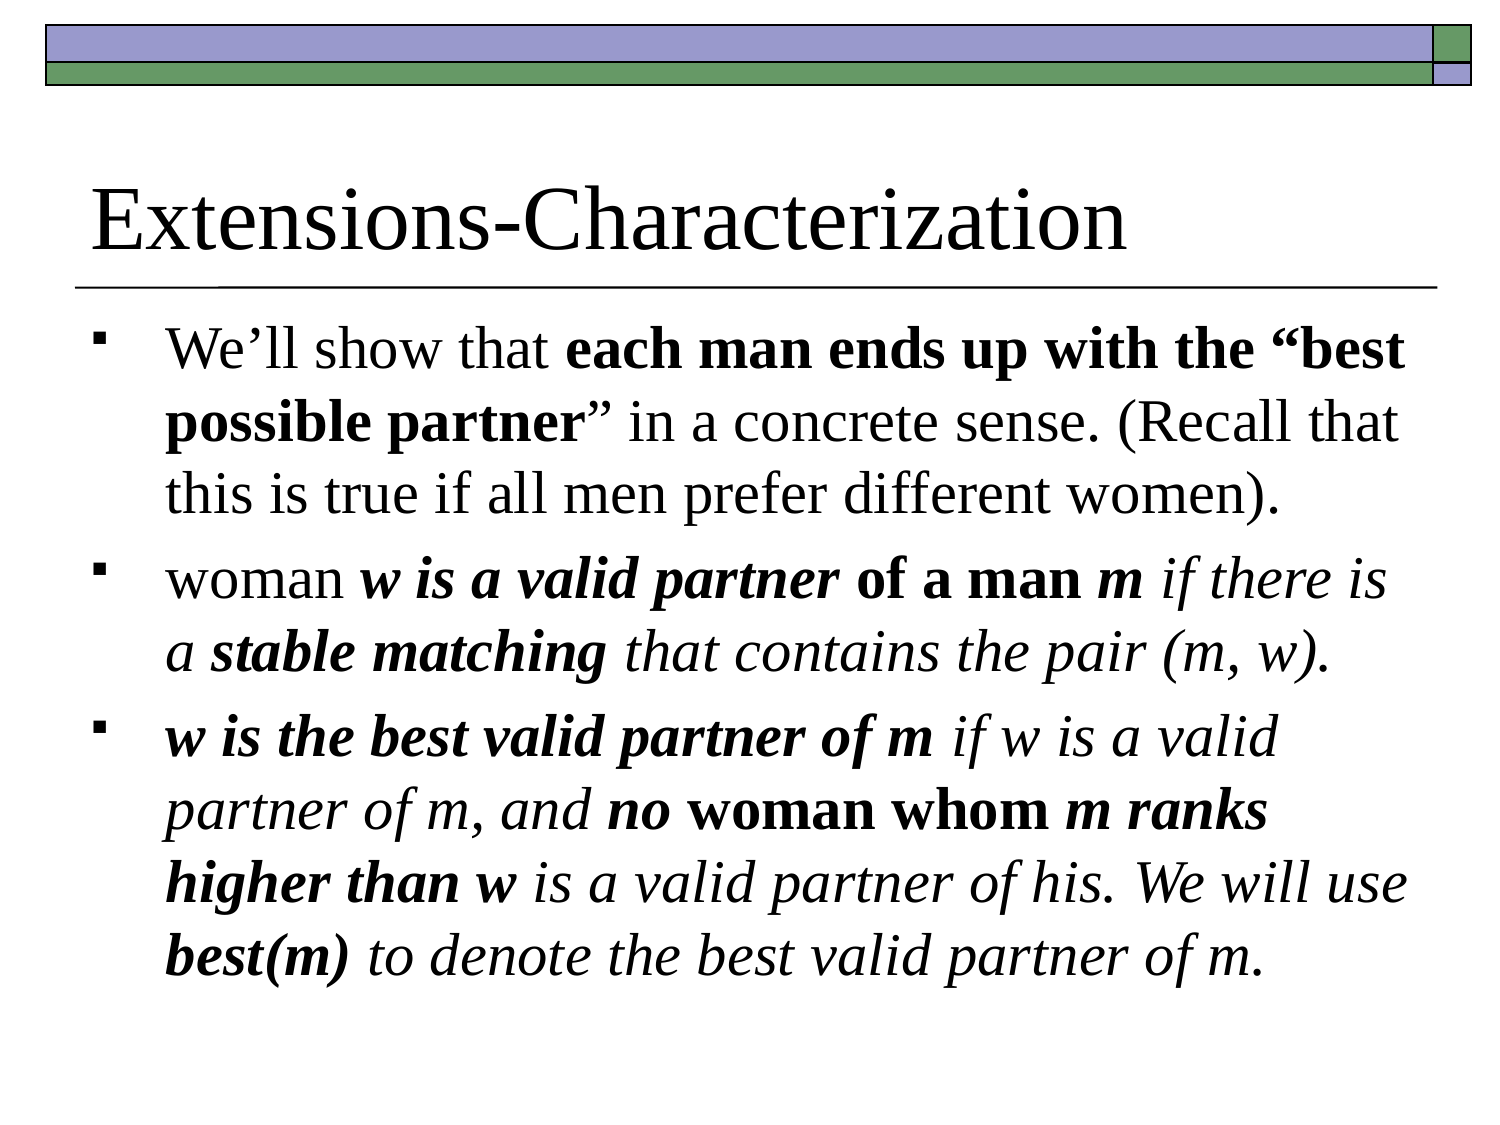

# Extensions-Characterization
We’ll show that each man ends up with the “best possible partner” in a concrete sense. (Recall that this is true if all men prefer different women).
woman w is a valid partner of a man m if there is a stable matching that contains the pair (m, w).
w is the best valid partner of m if w is a valid partner of m, and no woman whom m ranks higher than w is a valid partner of his. We will use best(m) to denote the best valid partner of m.